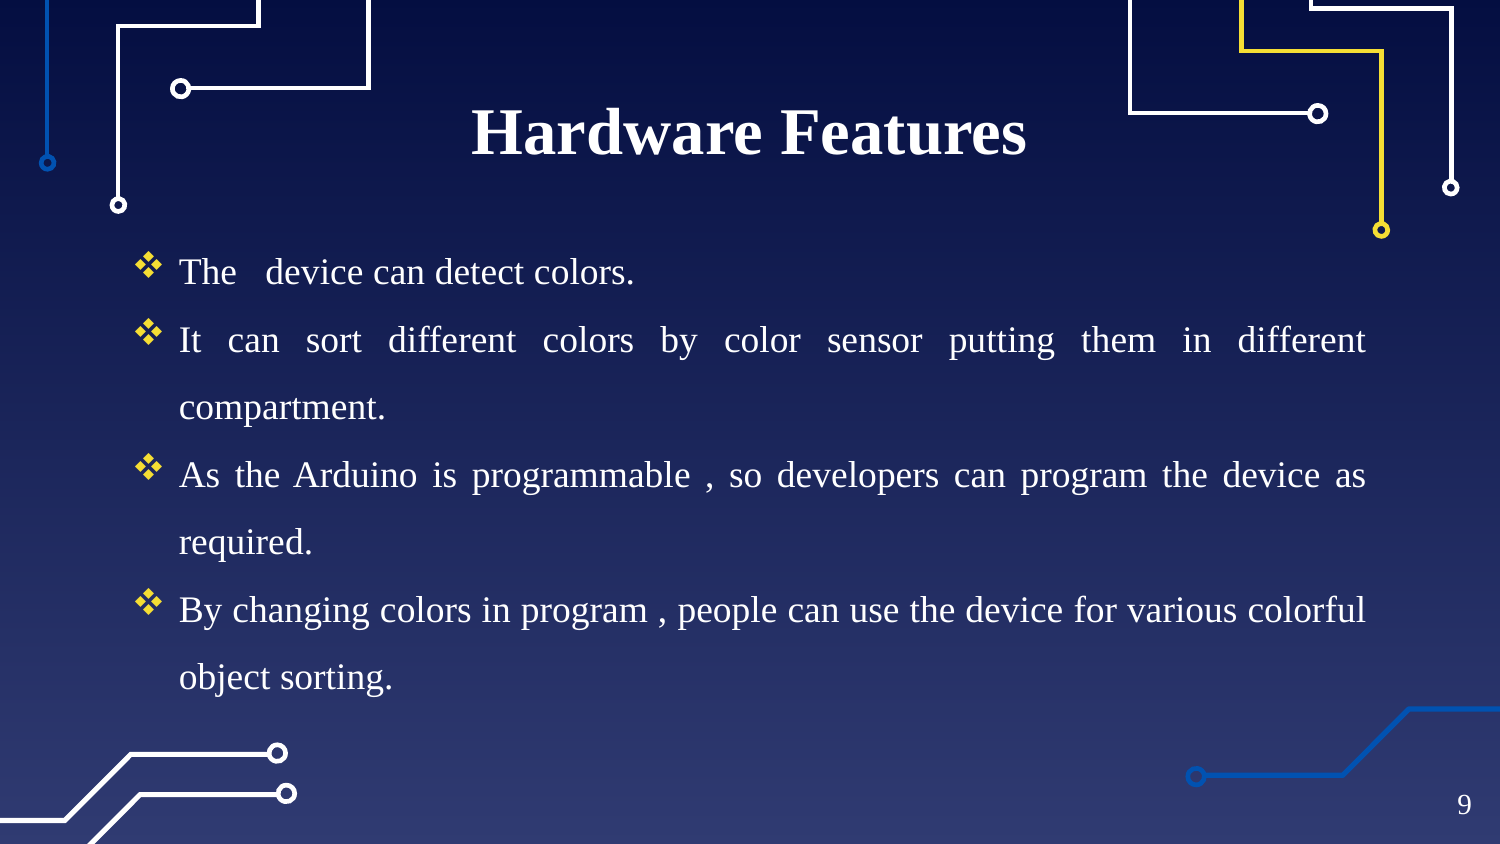

# Hardware Features
The   device can detect colors.
It can sort different colors by color sensor putting them in different compartment.
As the Arduino is programmable , so developers can program the device as required.
By changing colors in program , people can use the device for various colorful object sorting.
9